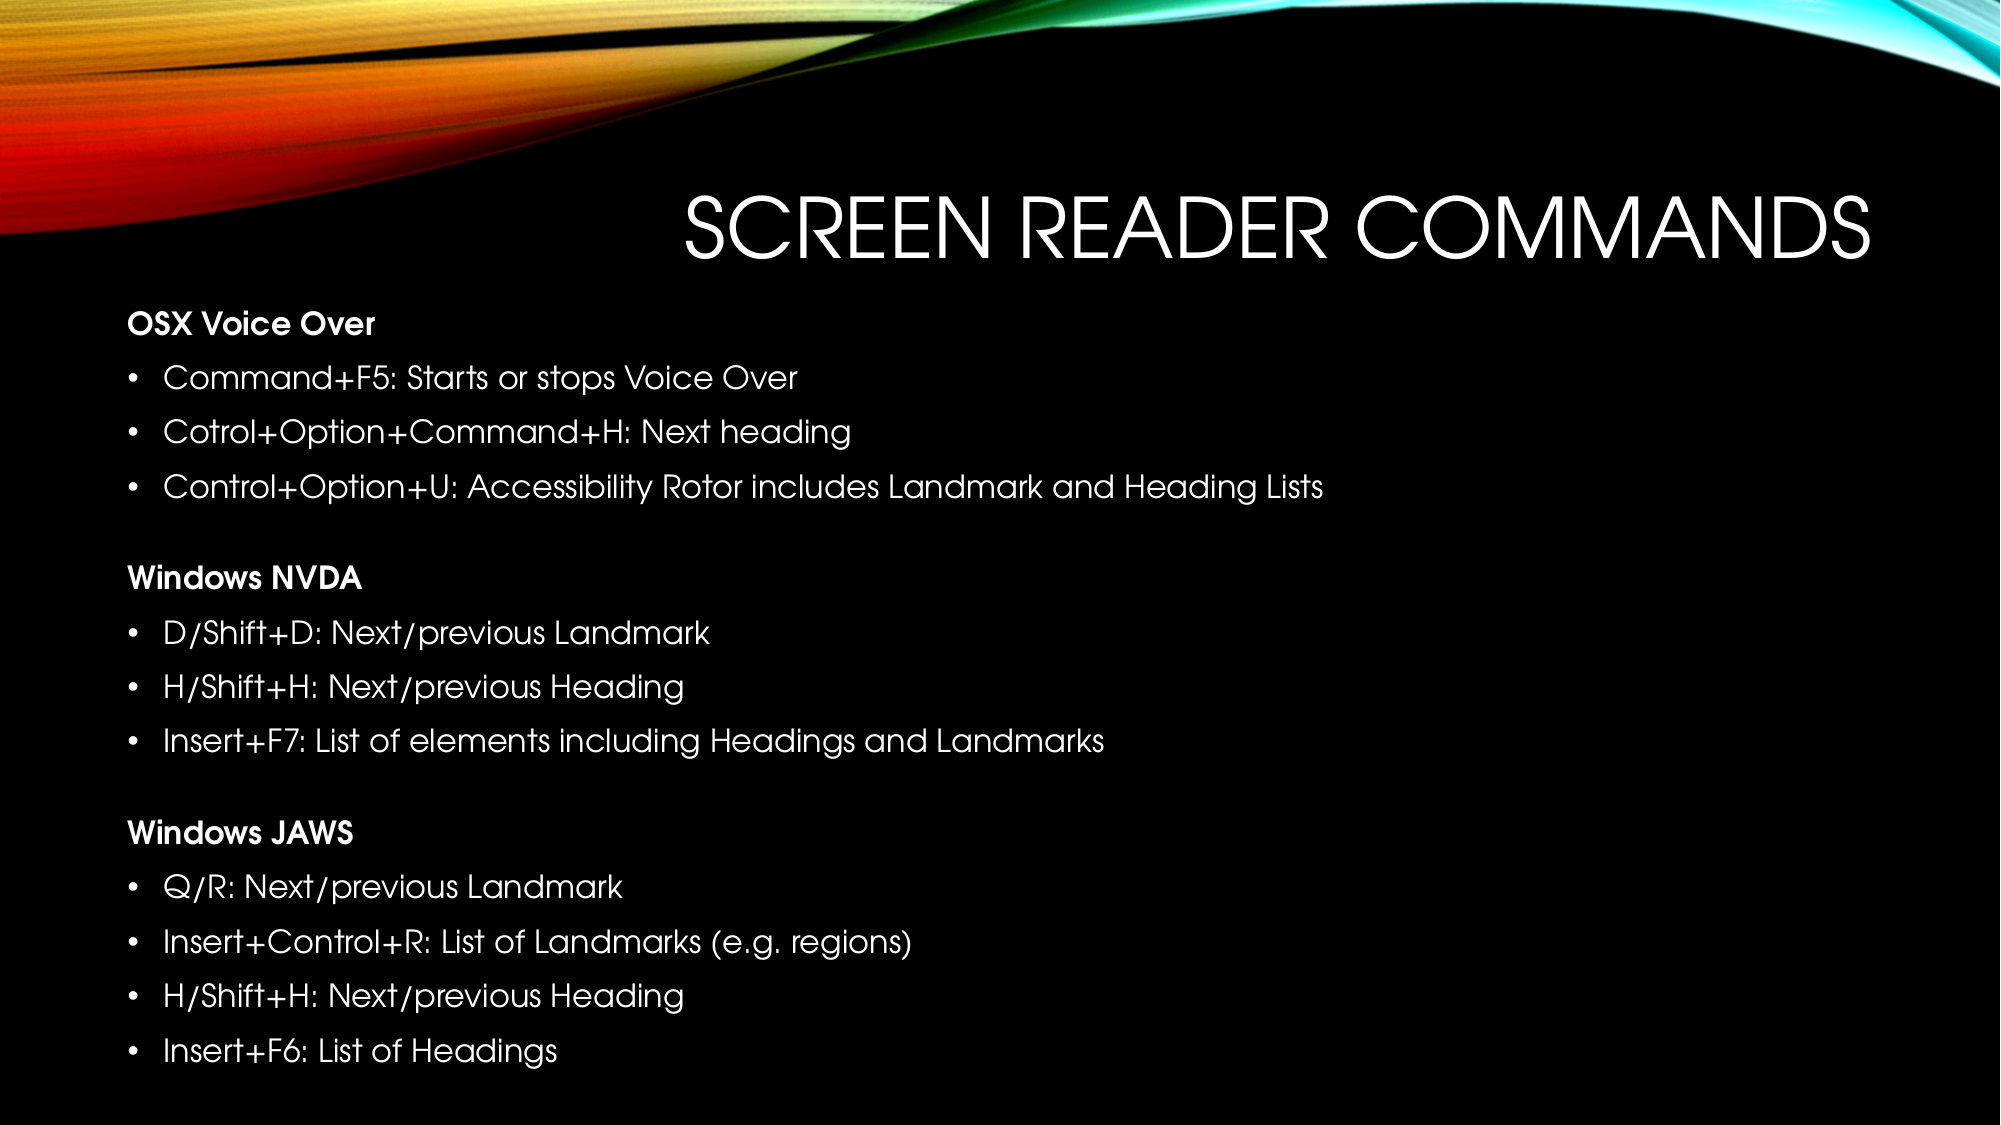

# Screen Reader Commands
OSX Voice Over
Command+F5: Starts or stops Voice Over
Cotrol+Option+Command+H: Next heading
Control+Option+U: Accessibility Rotor includes Landmark and Heading Lists

Windows NVDA
D/Shift+D: Next/previous Landmark
H/Shift+H: Next/previous Heading
Insert+F7: List of elements including Headings and Landmarks

Windows JAWS
Q/R: Next/previous Landmark
Insert+Control+R: List of Landmarks (e.g. regions)
H/Shift+H: Next/previous Heading
Insert+F6: List of Headings